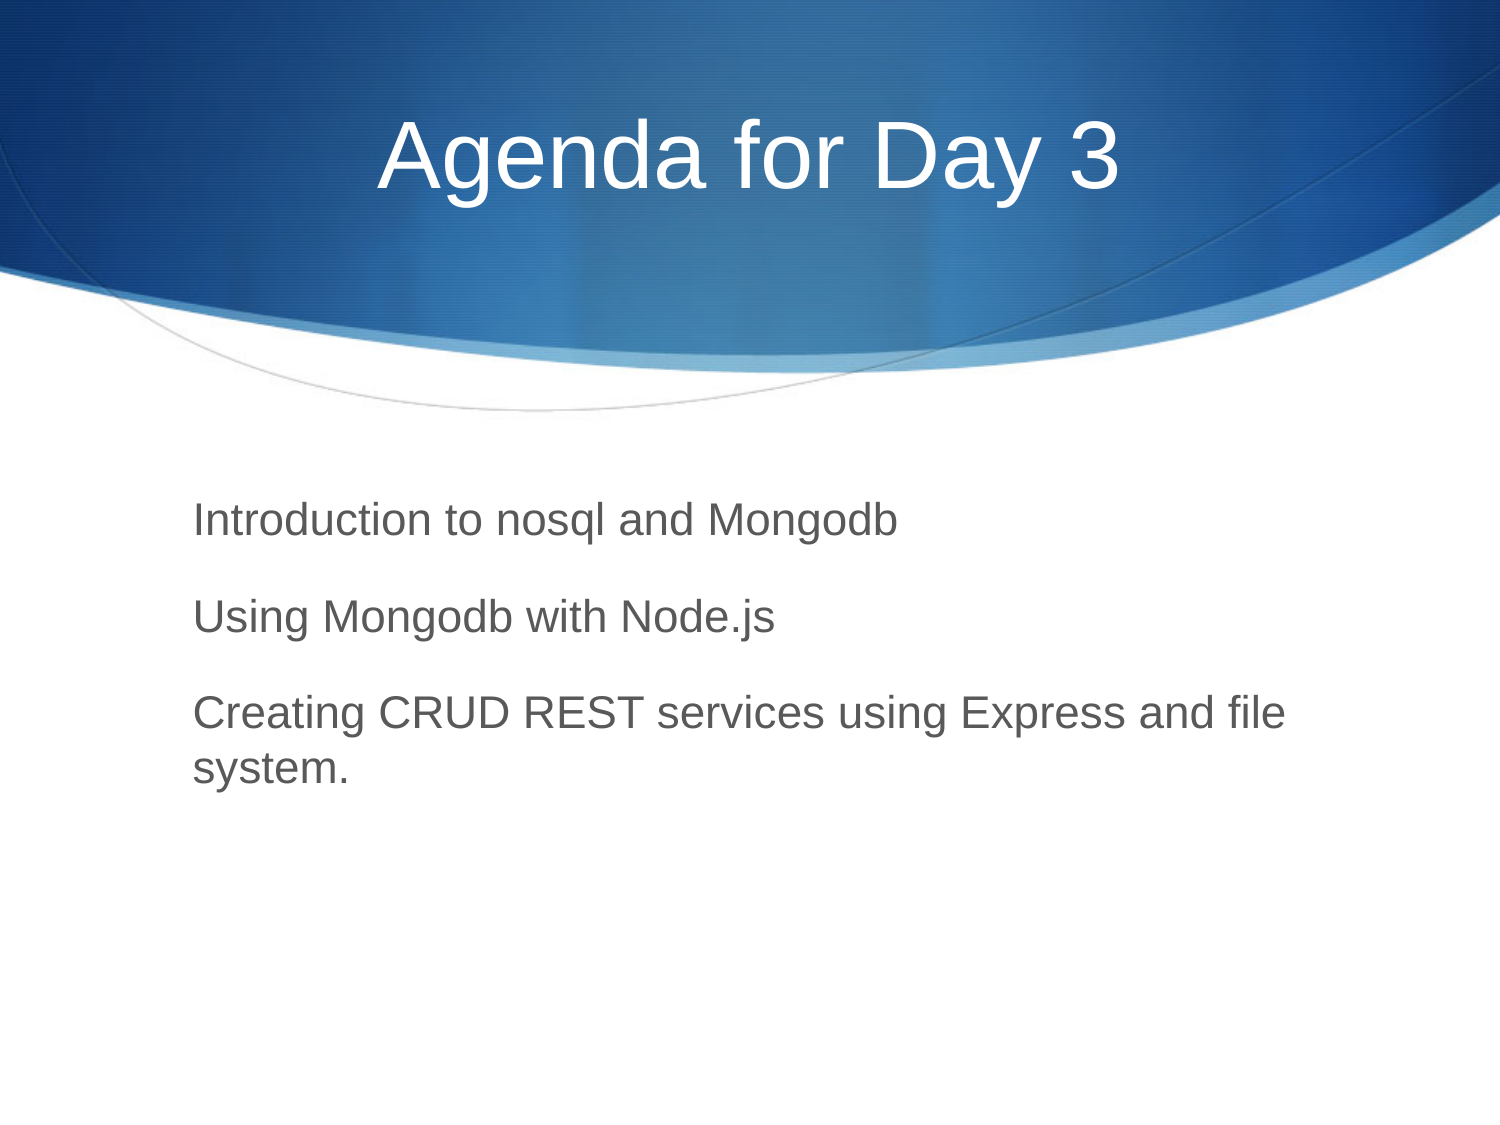

Agenda for Day 3
Introduction to nosql and Mongodb
Using Mongodb with Node.js
Creating CRUD REST services using Express and file system.